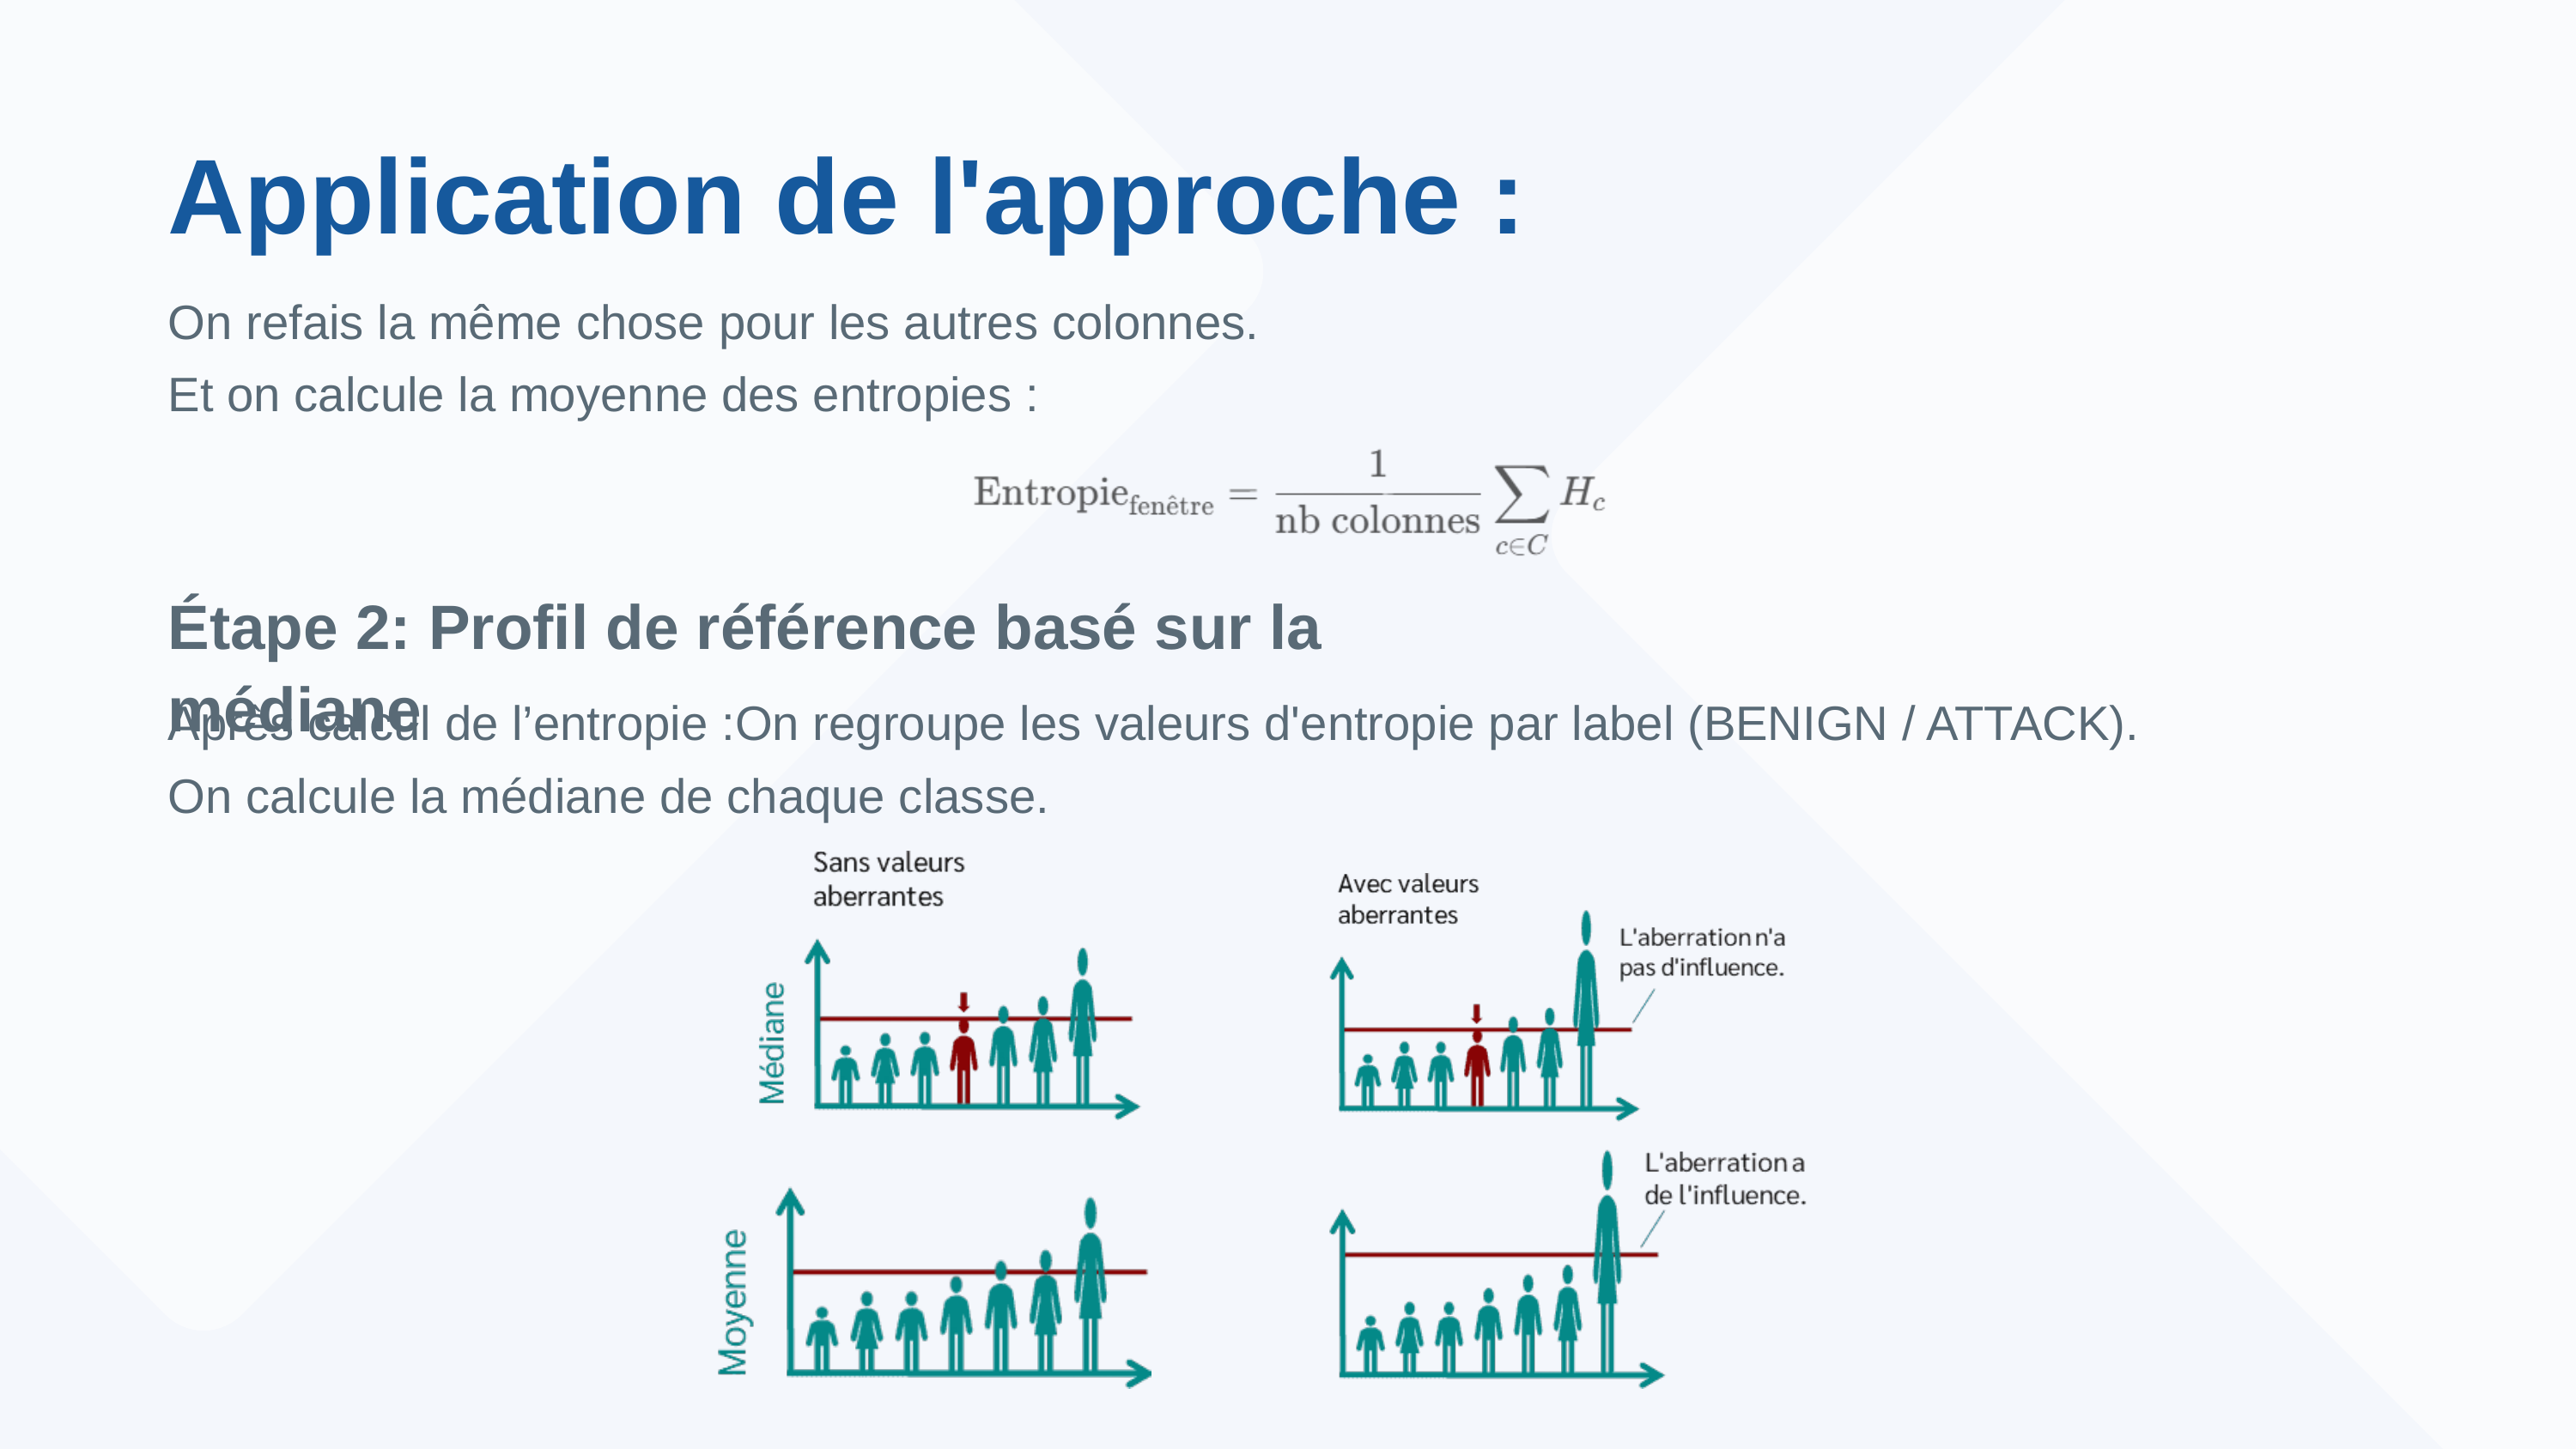

Application de l'approche :
On refais la même chose pour les autres colonnes.
Et on calcule la moyenne des entropies :

Étape 2: Profil de référence basé sur la médiane
Après calcul de l’entropie :On regroupe les valeurs d'entropie par label (BENIGN / ATTACK).
On calcule la médiane de chaque classe.